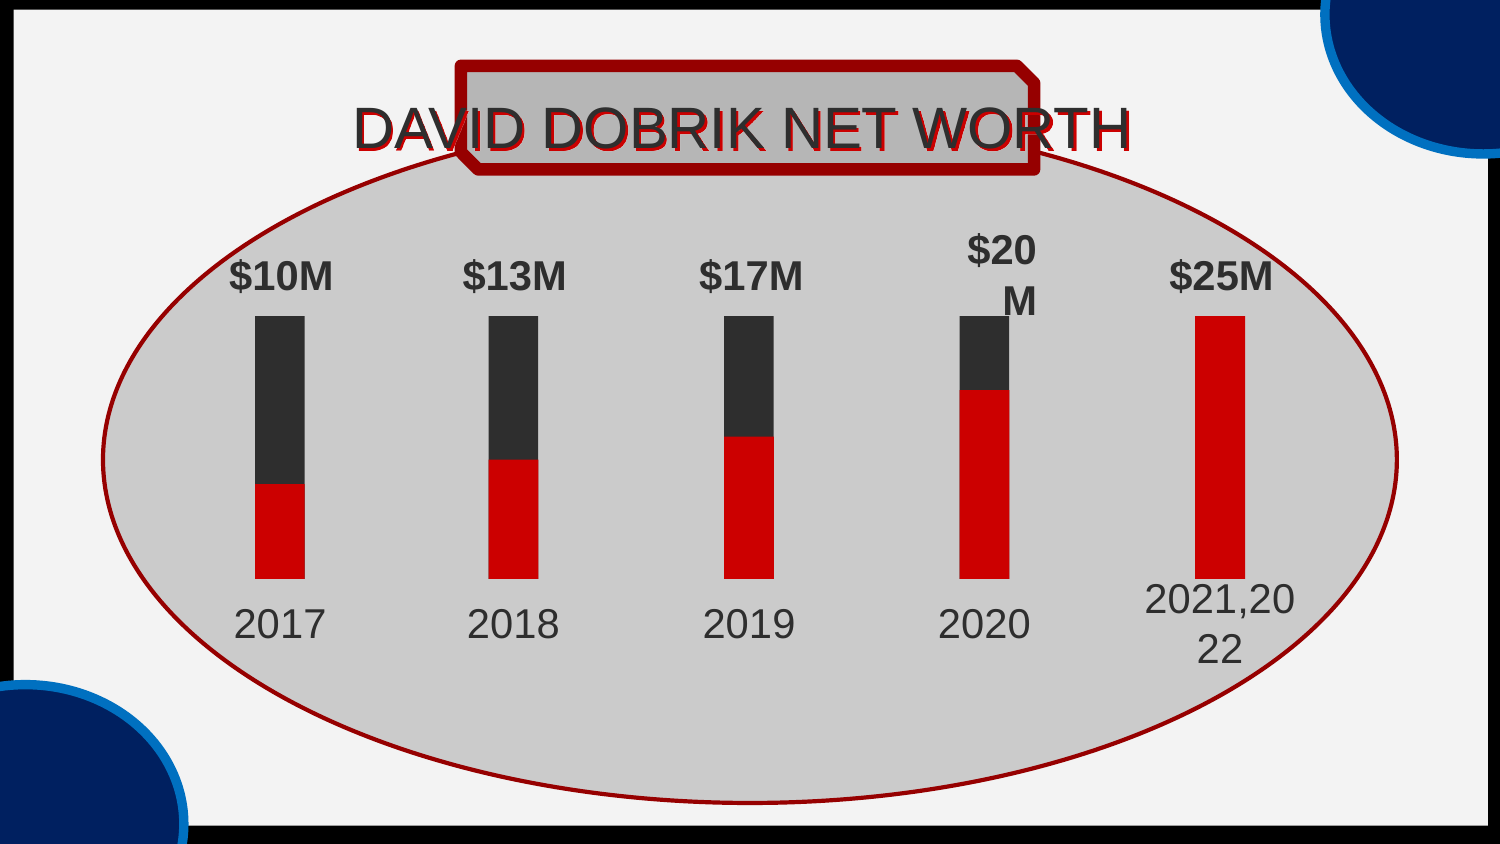

# DAVID DOBRIK NET WORTH

$20M
$25M
$10M
$13M
$17M

2017
2018
2019
2020
2021,2022